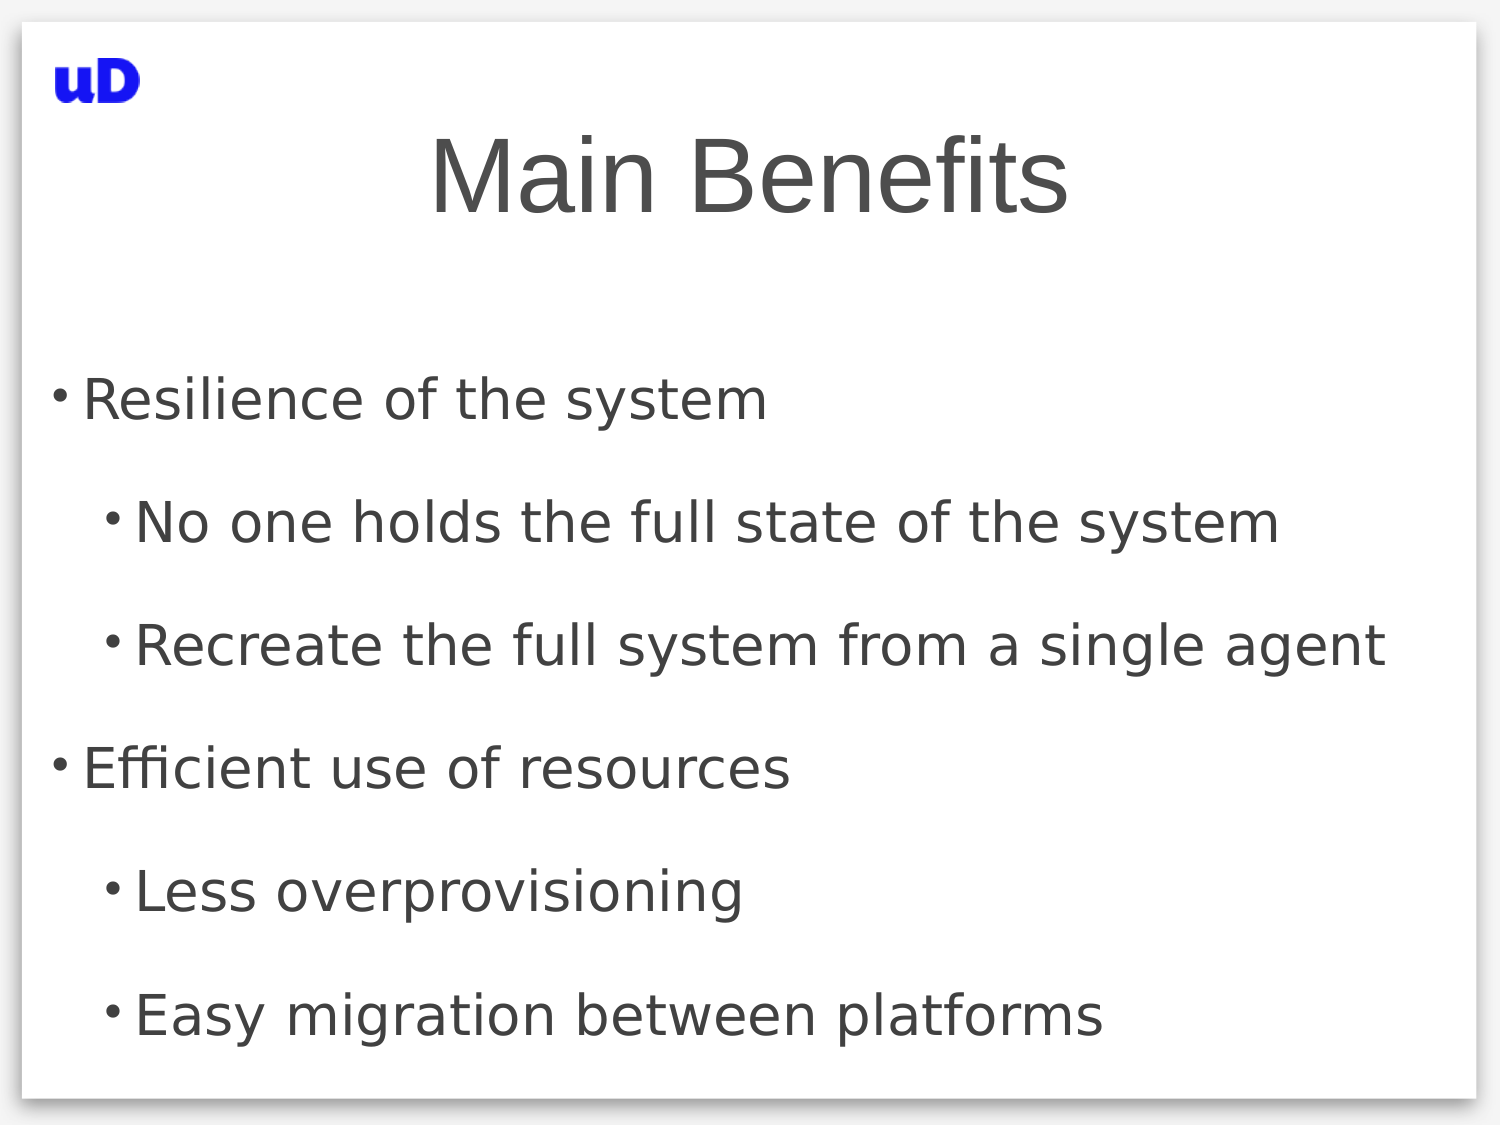

# Main Benefits
Resilience of the system
No one holds the full state of the system
Recreate the full system from a single agent
Efficient use of resources
Less overprovisioning
Easy migration between platforms